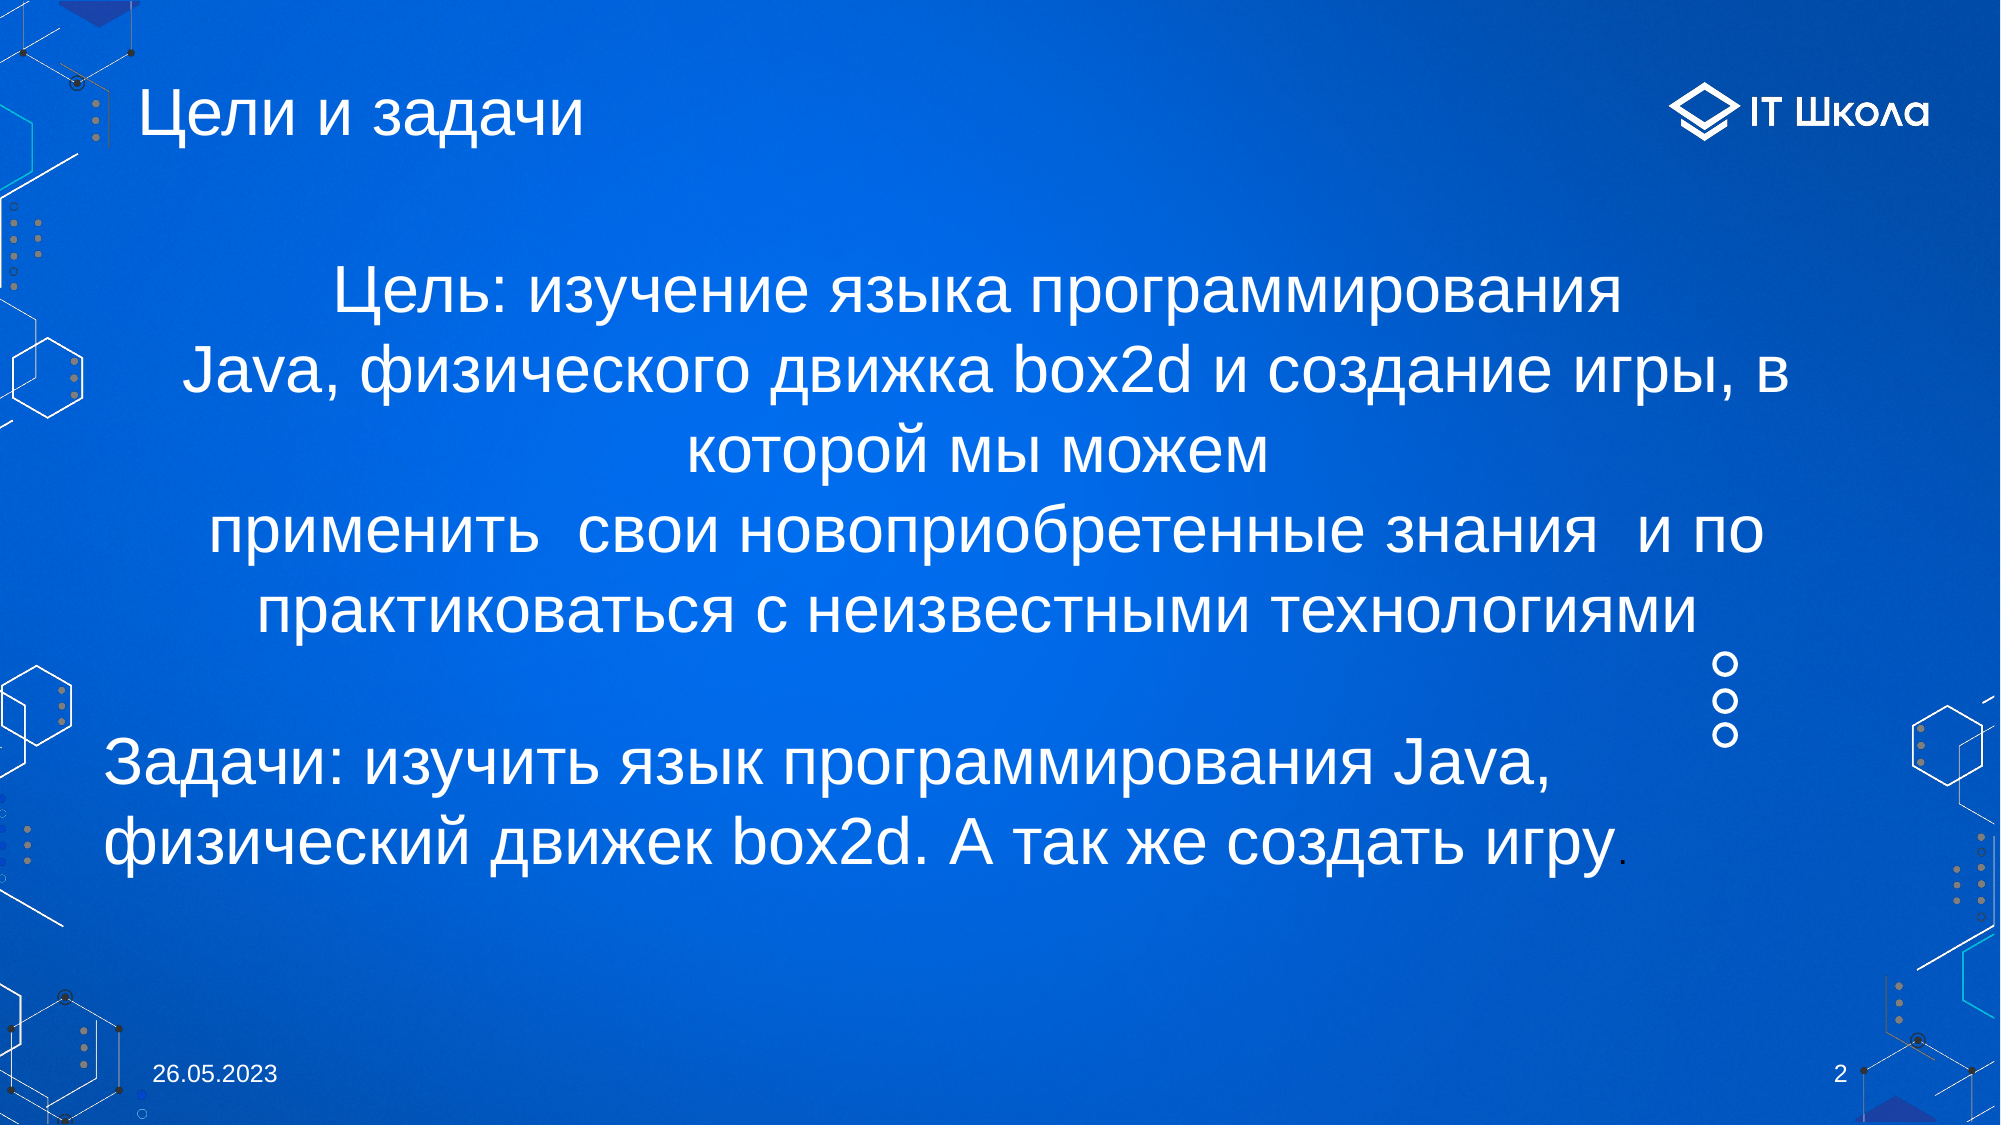

Цель: изучение языка программирования
Java, физического движка box2d и создание игры, в которой мы можем
применить  свои новоприобретенные знания  и по практиковаться с неизвестными технологиями
# Цели и задачи

Задачи: изучить язык программирования Java,  физический движек box2d. А так же создать игру.

26.05.2023
2